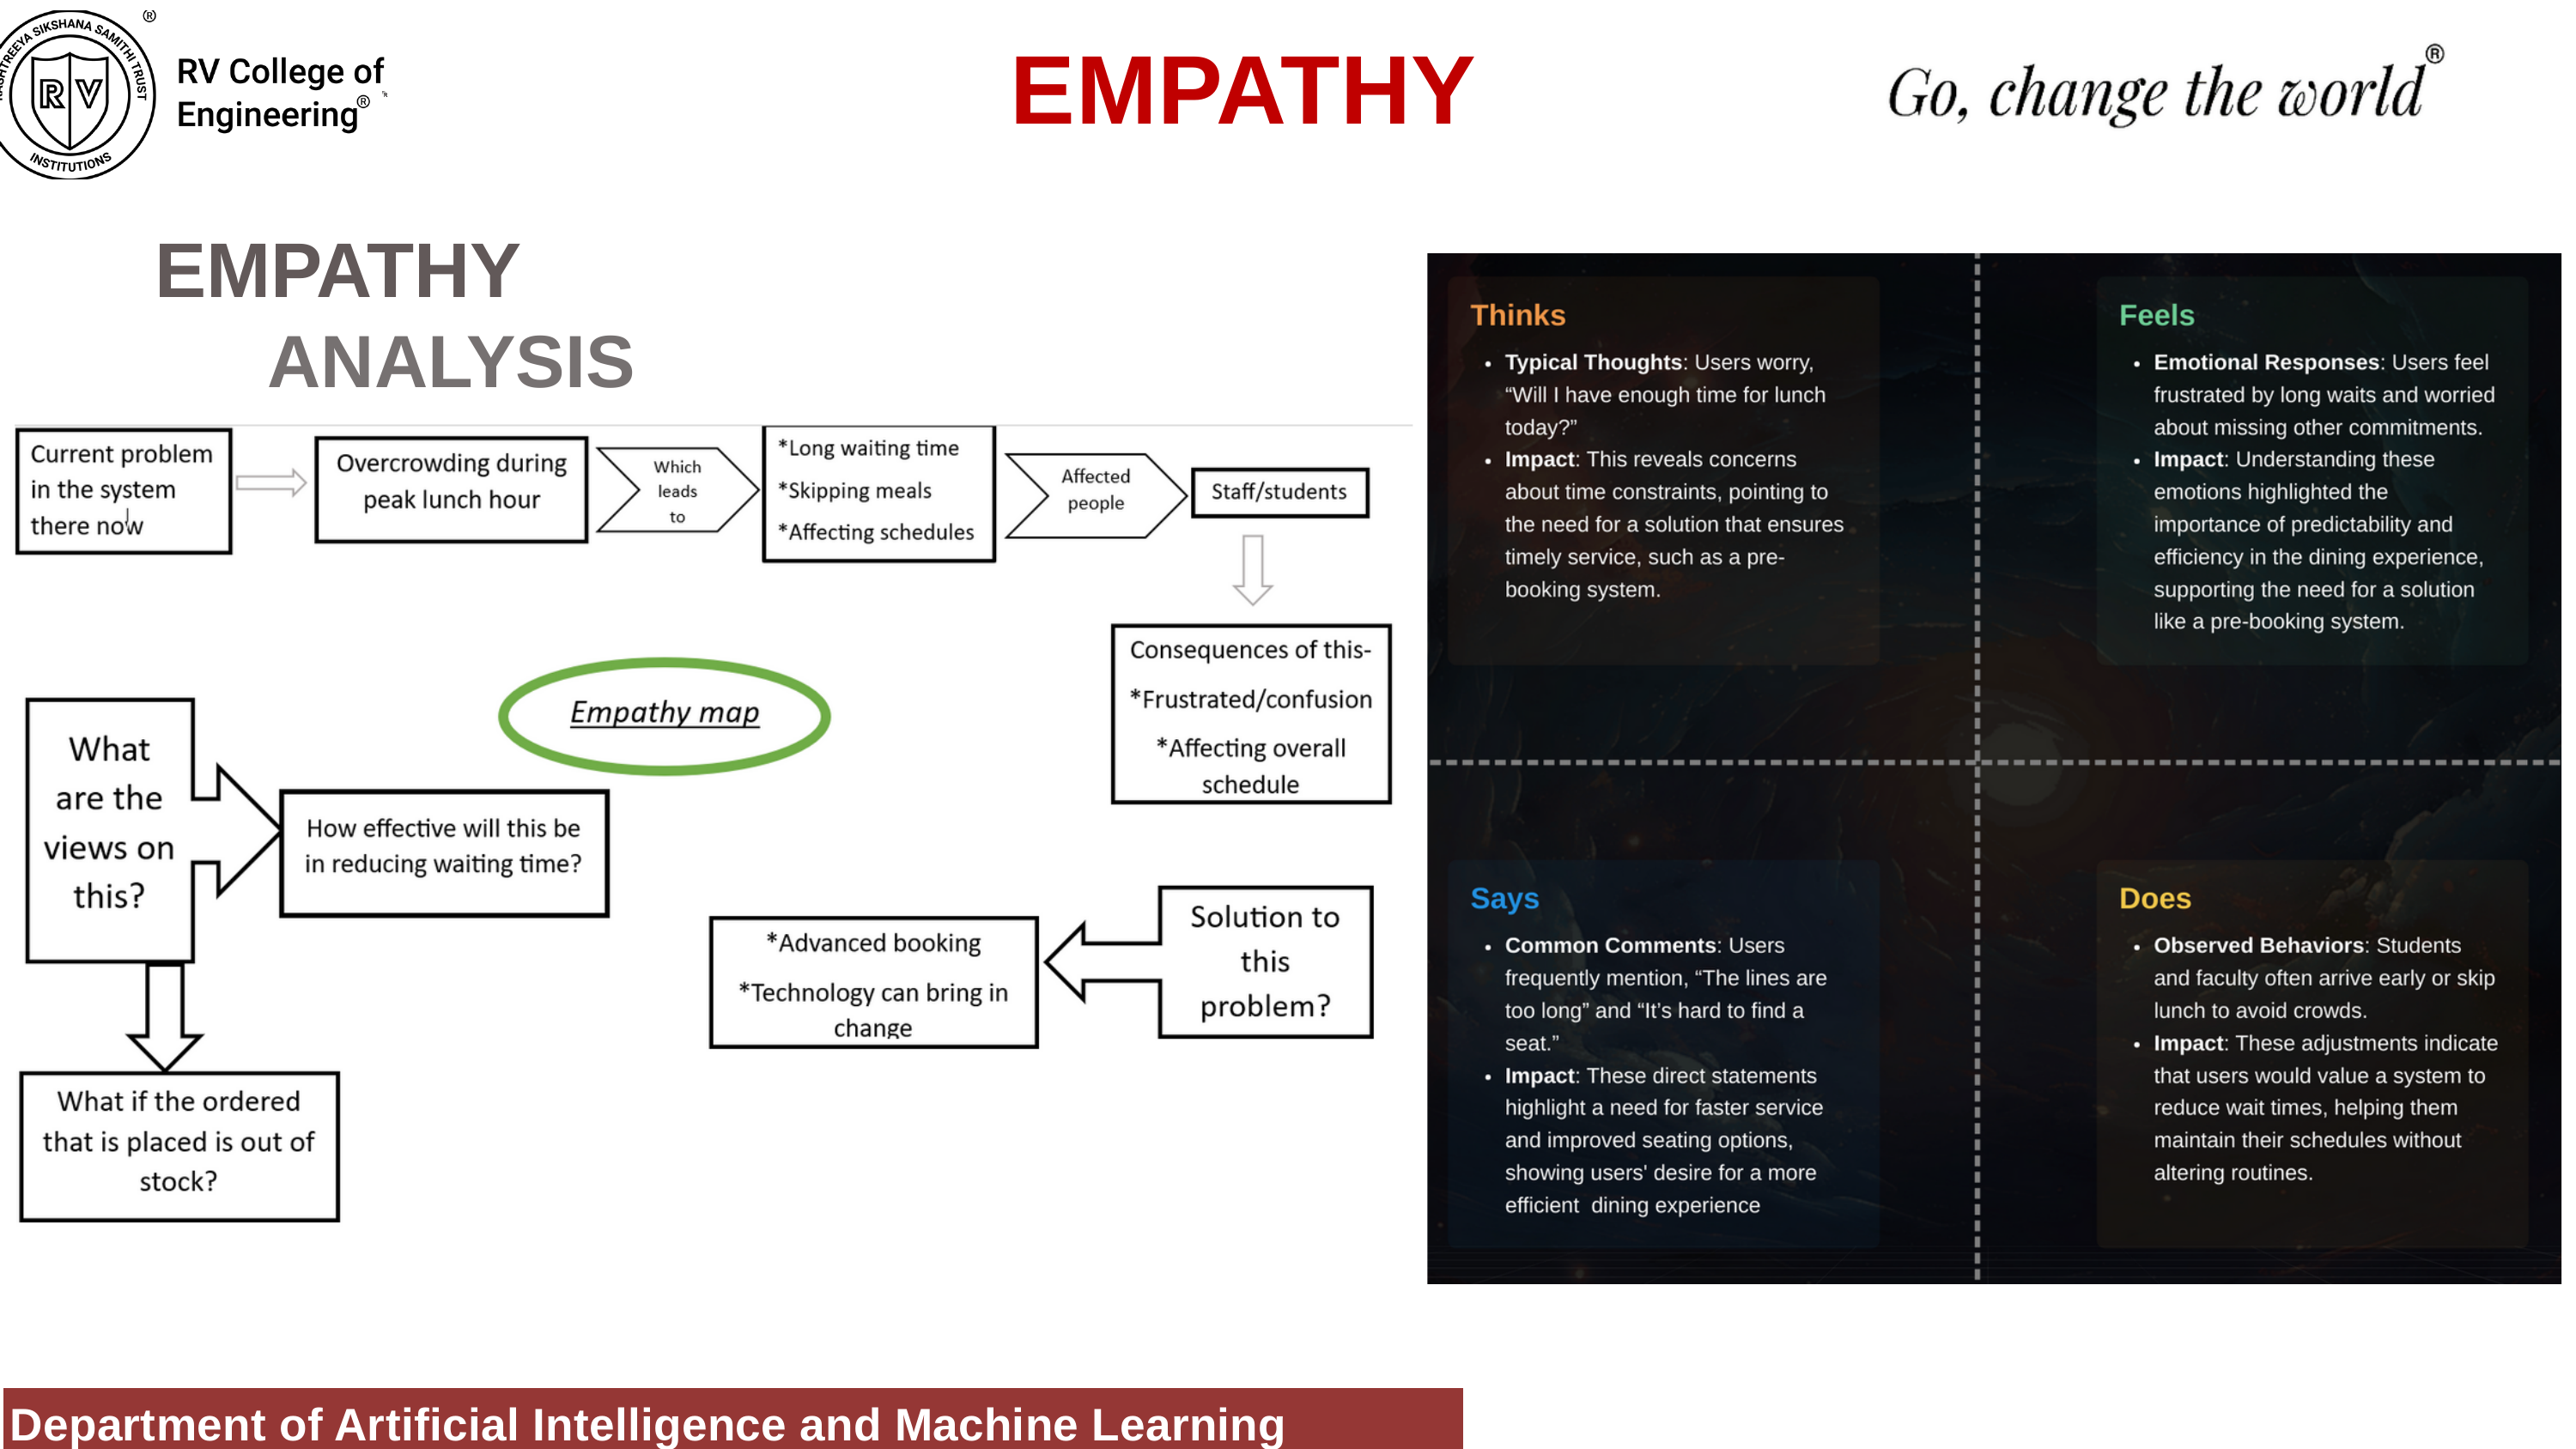

EMPATHY

EMPATHY

ANALYSIS

Department of Artificial Intelligence and Machine Learning